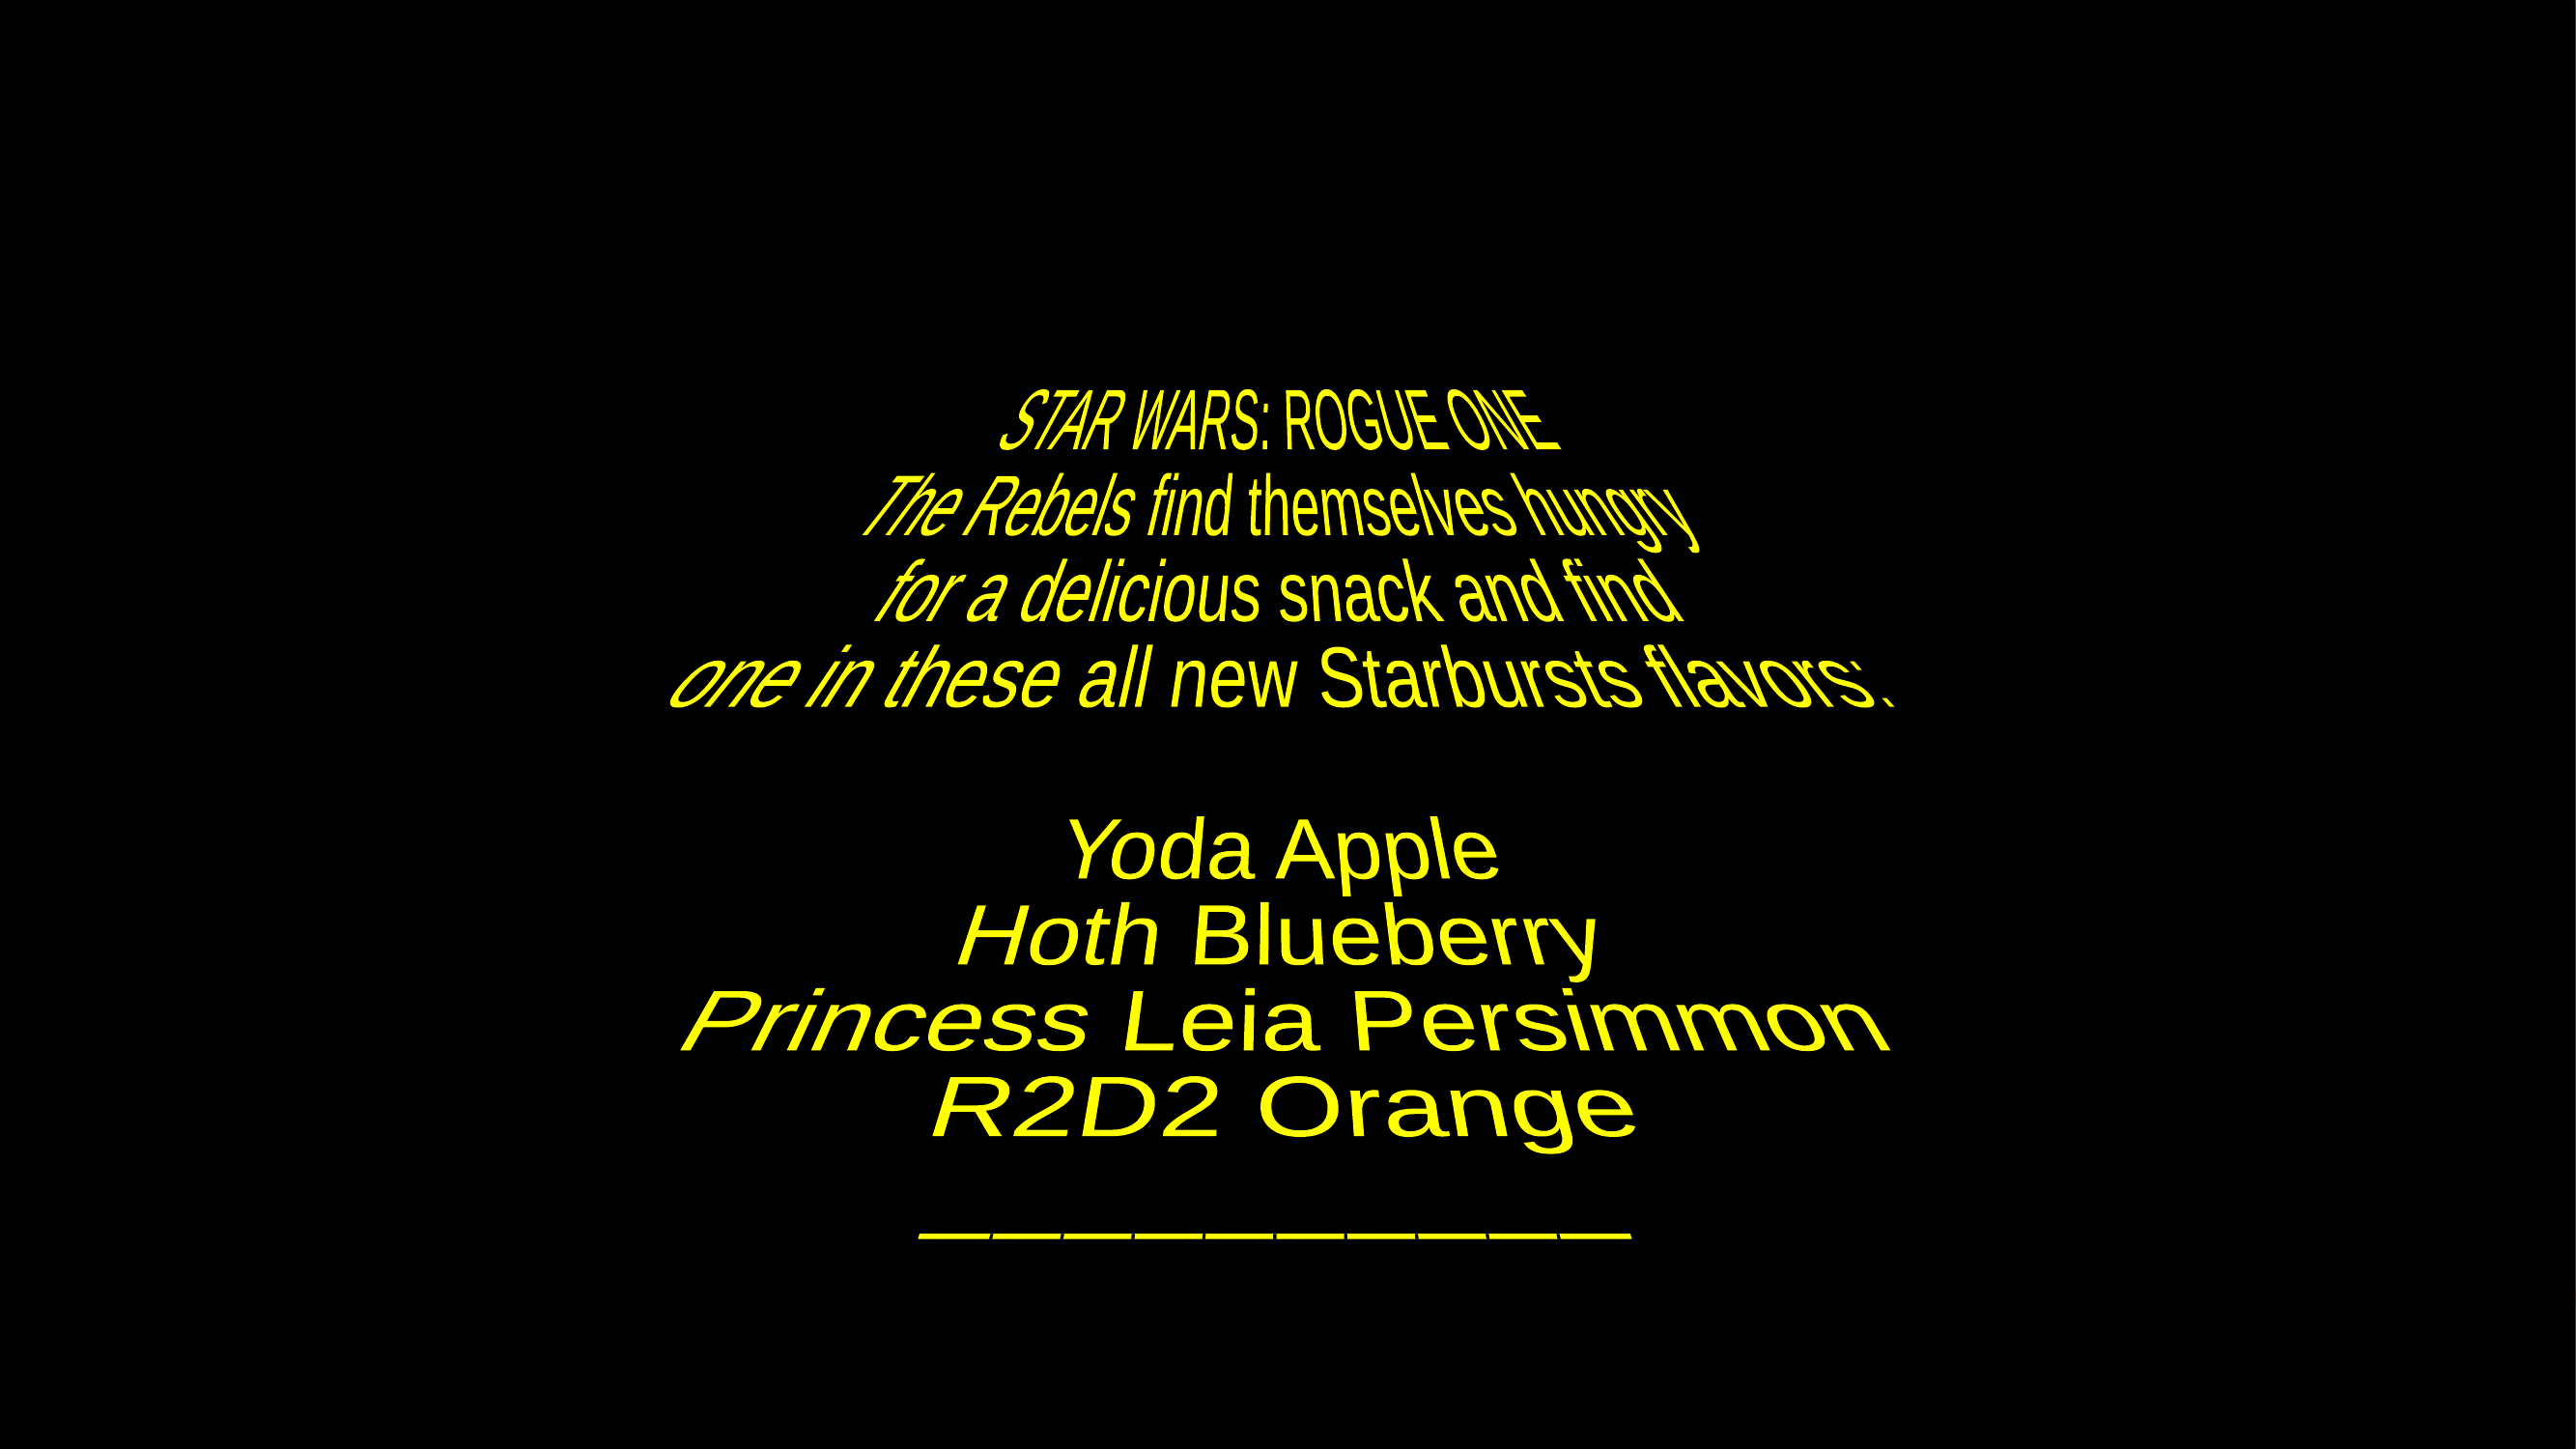

# New Starbursts Flavors!
STAR WARS: ROGUE ONE
The Rebels find themselves hungry
for a delicious snack and find
one in these all new Starbursts flavors:

Yoda Apple
Hoth Blueberry
Princess Leia Persimmon
R2D2 Orange
__________